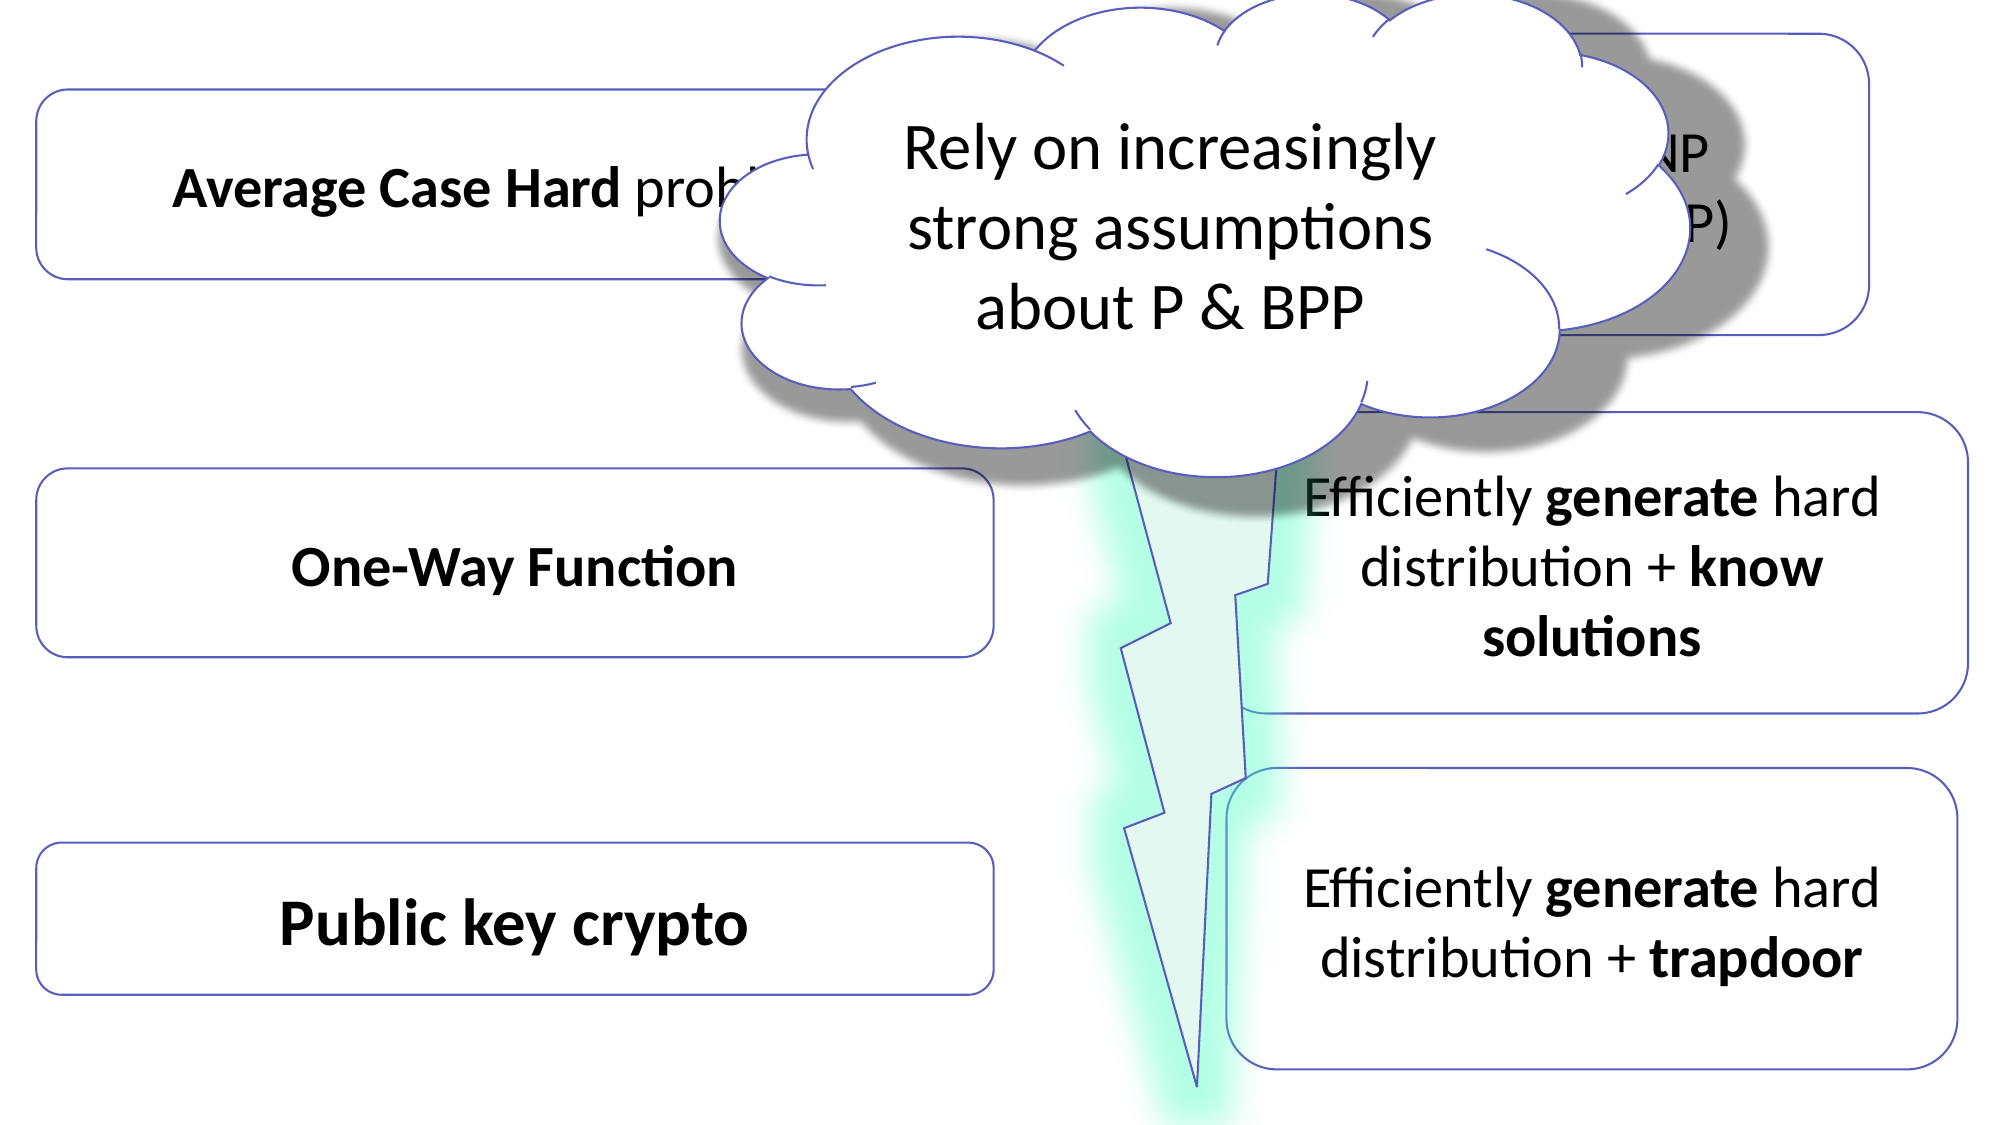

Rely on increasingly strong assumptions about P & BPP
BPP ≠ NP
(=> P ≠ NP)
Average Case Hard problems

Efficiently generate hard distribution + know solutions
One-Way Function
Efficiently generate hard distribution + trapdoor
Public key crypto